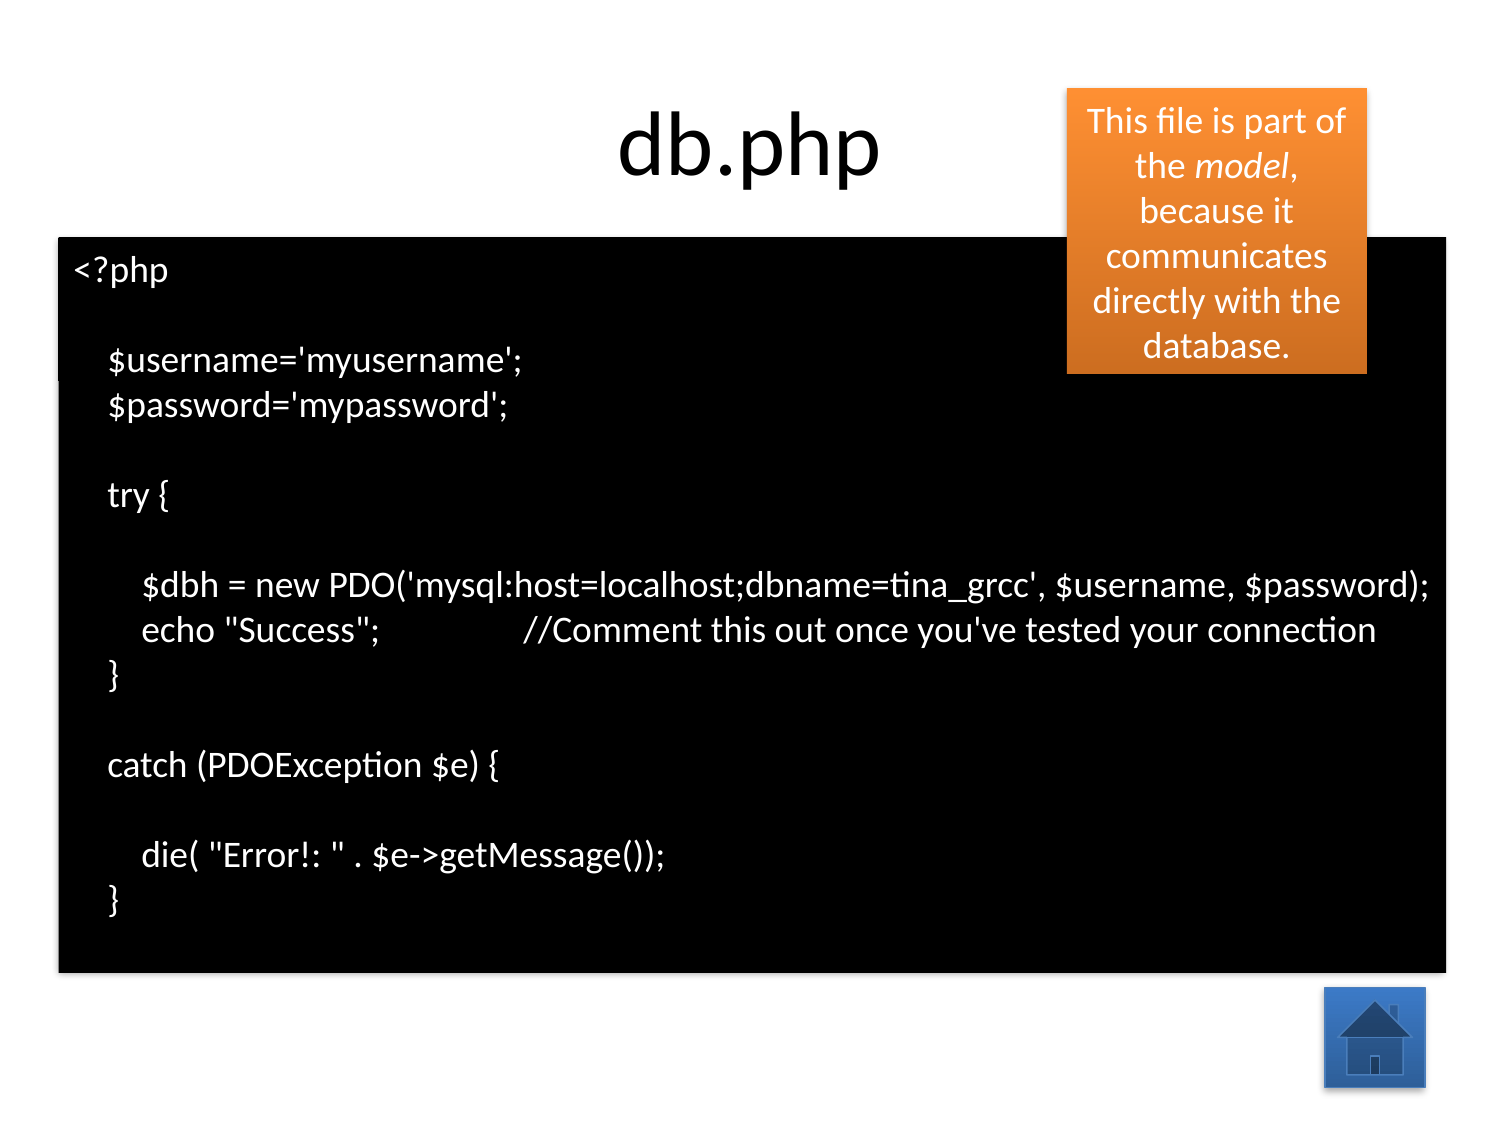

# db.php
This file is part of the model, because it communicates directly with the database.
<?php

    $username='myusername';
    $password='mypassword';

    try {

        $dbh = new PDO('mysql:host=localhost;dbname=tina_grcc', $username, $password);
        echo "Success";	//Comment this out once you've tested your connection
    }

    catch (PDOException $e) {

        die( "Error!: " . $e->getMessage());
    }